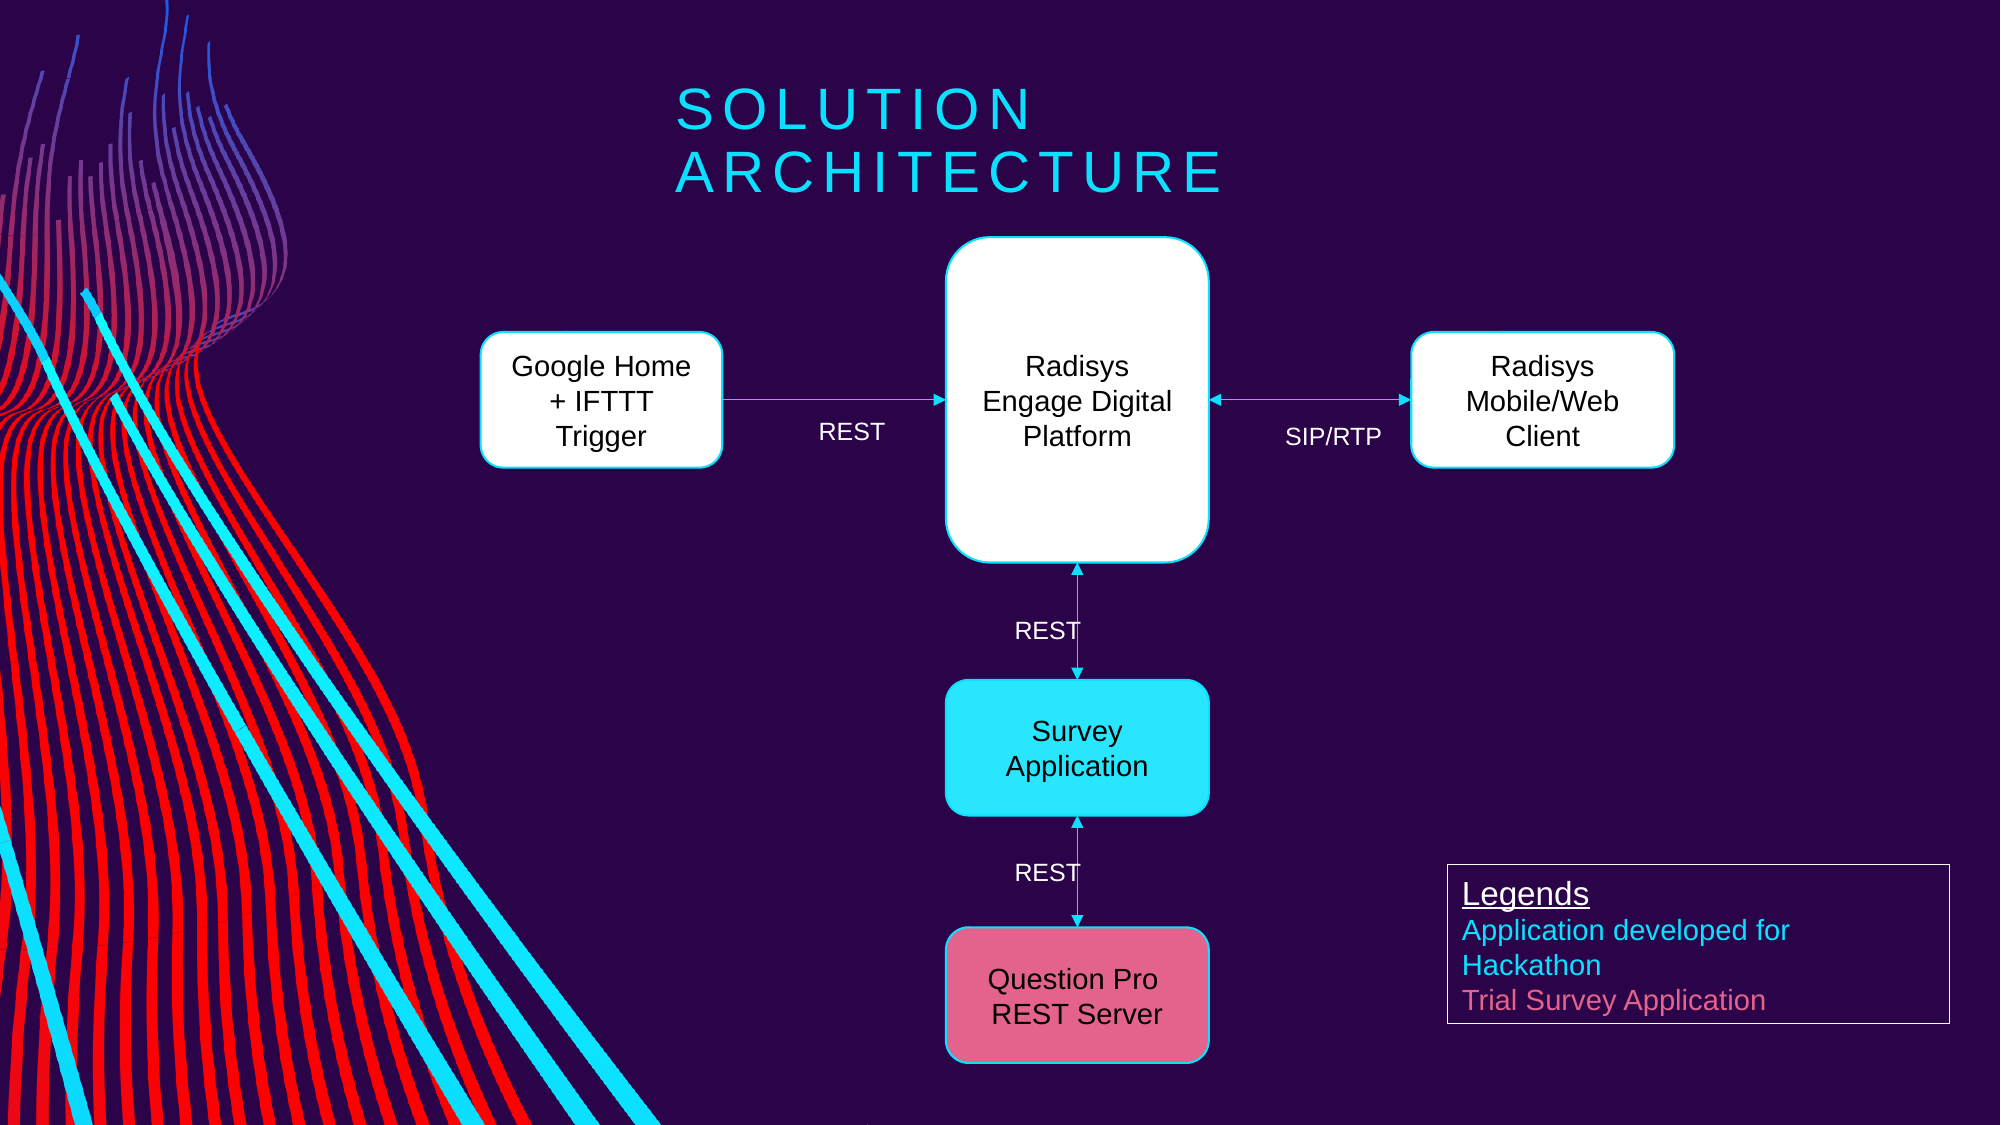

# Solution ARCHITECTURE
Radisys Engage Digital Platform
Google Home + IFTTT Trigger
Radisys Mobile/Web Client
REST
SIP/RTP
REST
Survey Application
REST
Legends
Application developed for Hackathon
Trial Survey Application
Question Pro
REST Server